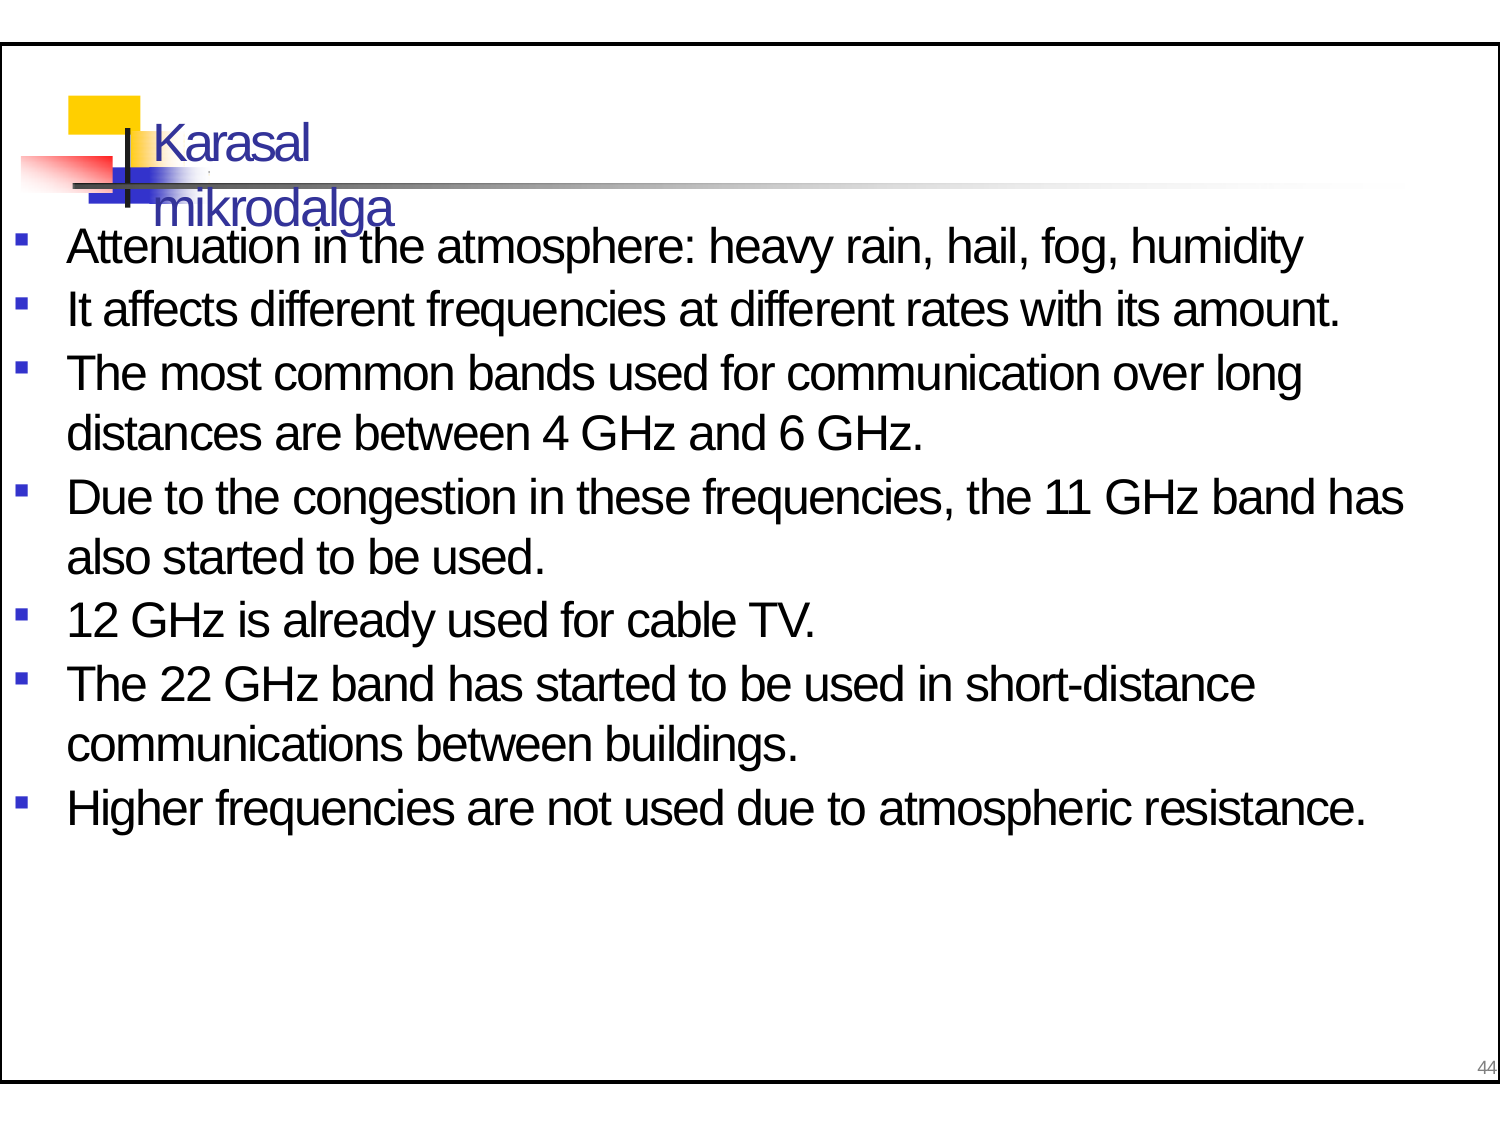

# Karasal mikrodalga

Attenuation in the atmosphere: heavy rain, hail, fog, humidity
It affects different frequencies at different rates with its amount.
The most common bands used for communication over long distances are between 4 GHz and 6 GHz.
Due to the congestion in these frequencies, the 11 GHz band has also started to be used.
12 GHz is already used for cable TV.
The 22 GHz band has started to be used in short-distance communications between buildings.
Higher frequencies are not used due to atmospheric resistance.
44